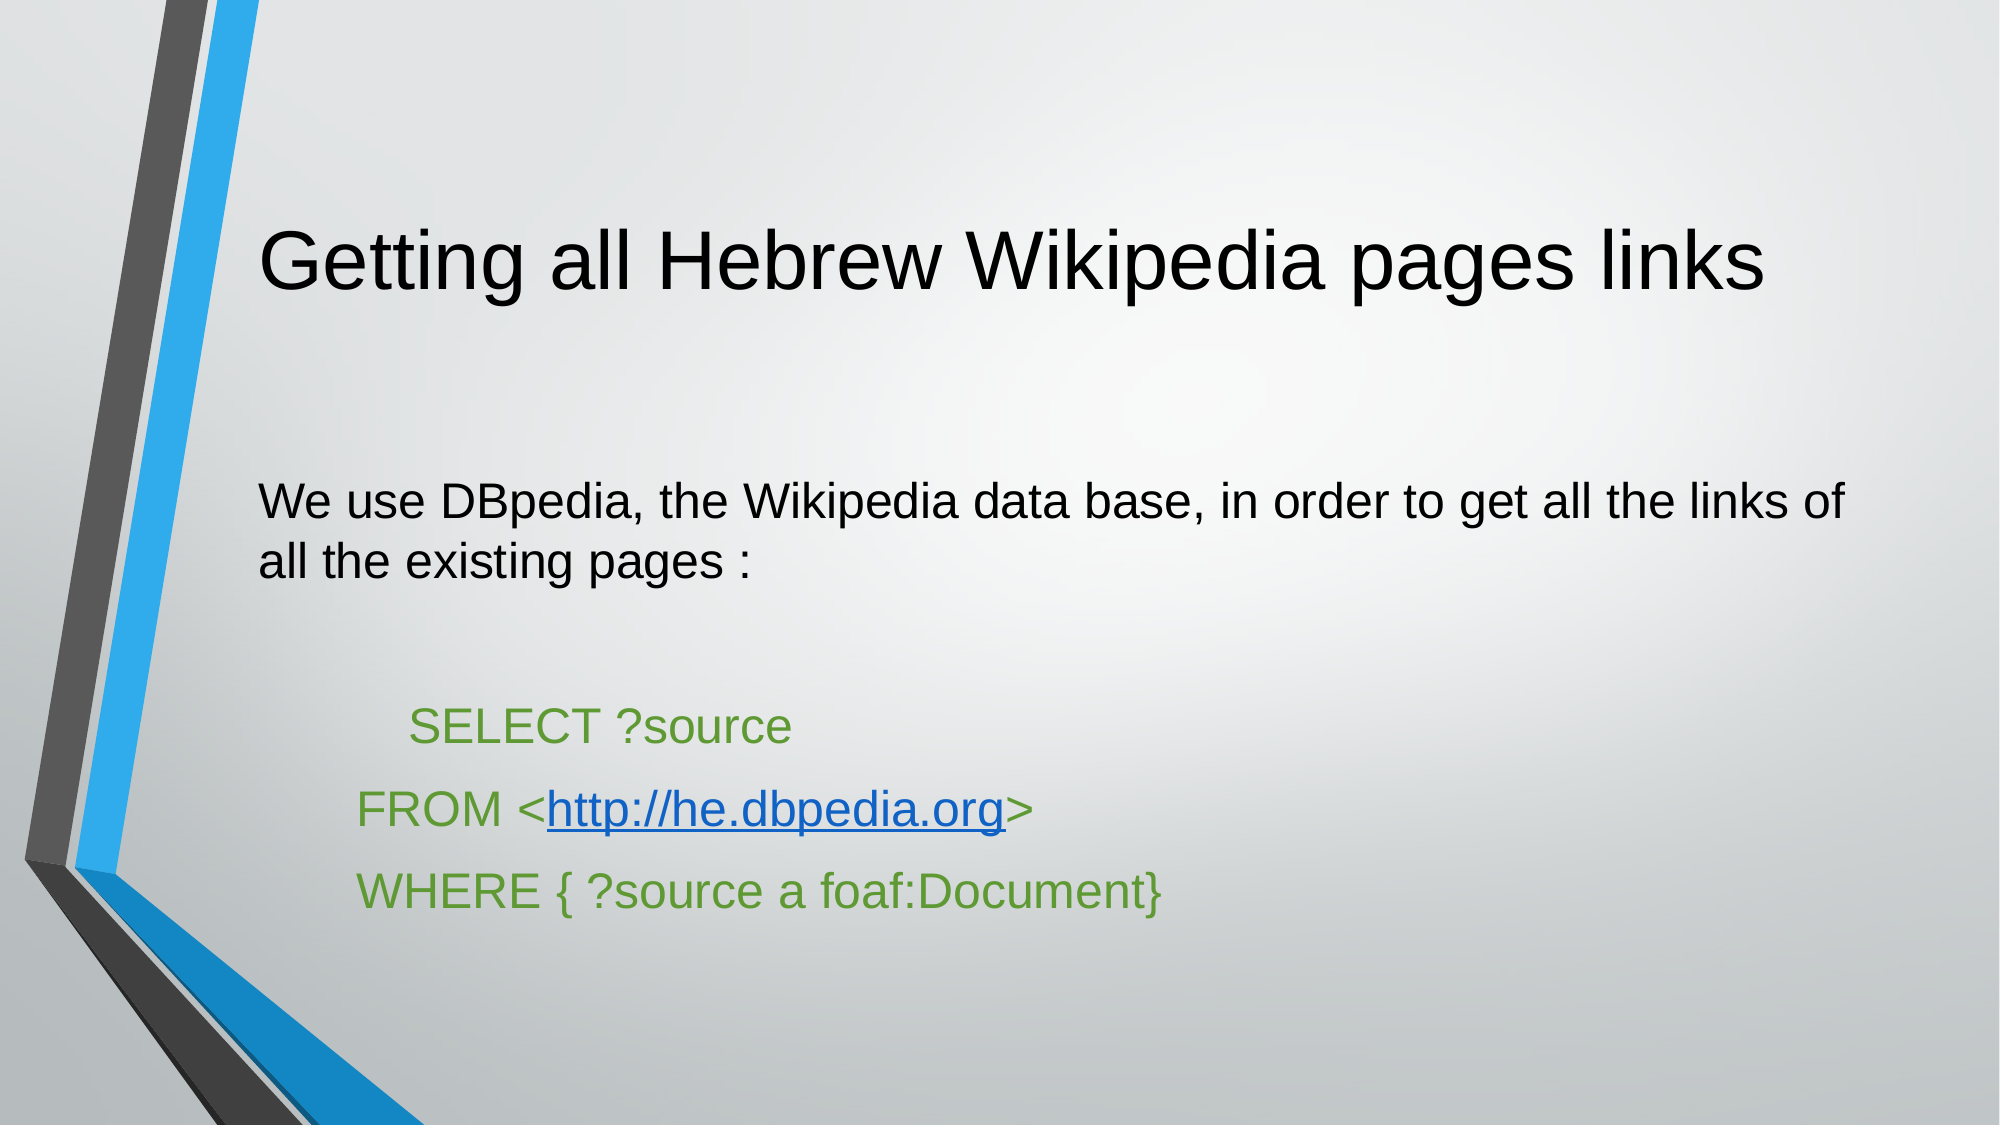

# Getting all Hebrew Wikipedia pages links
We use DBpedia, the Wikipedia data base, in order to get all the links of all the existing pages :

	SELECT ?source
       FROM <http://he.dbpedia.org>
       WHERE { ?source a foaf:Document}